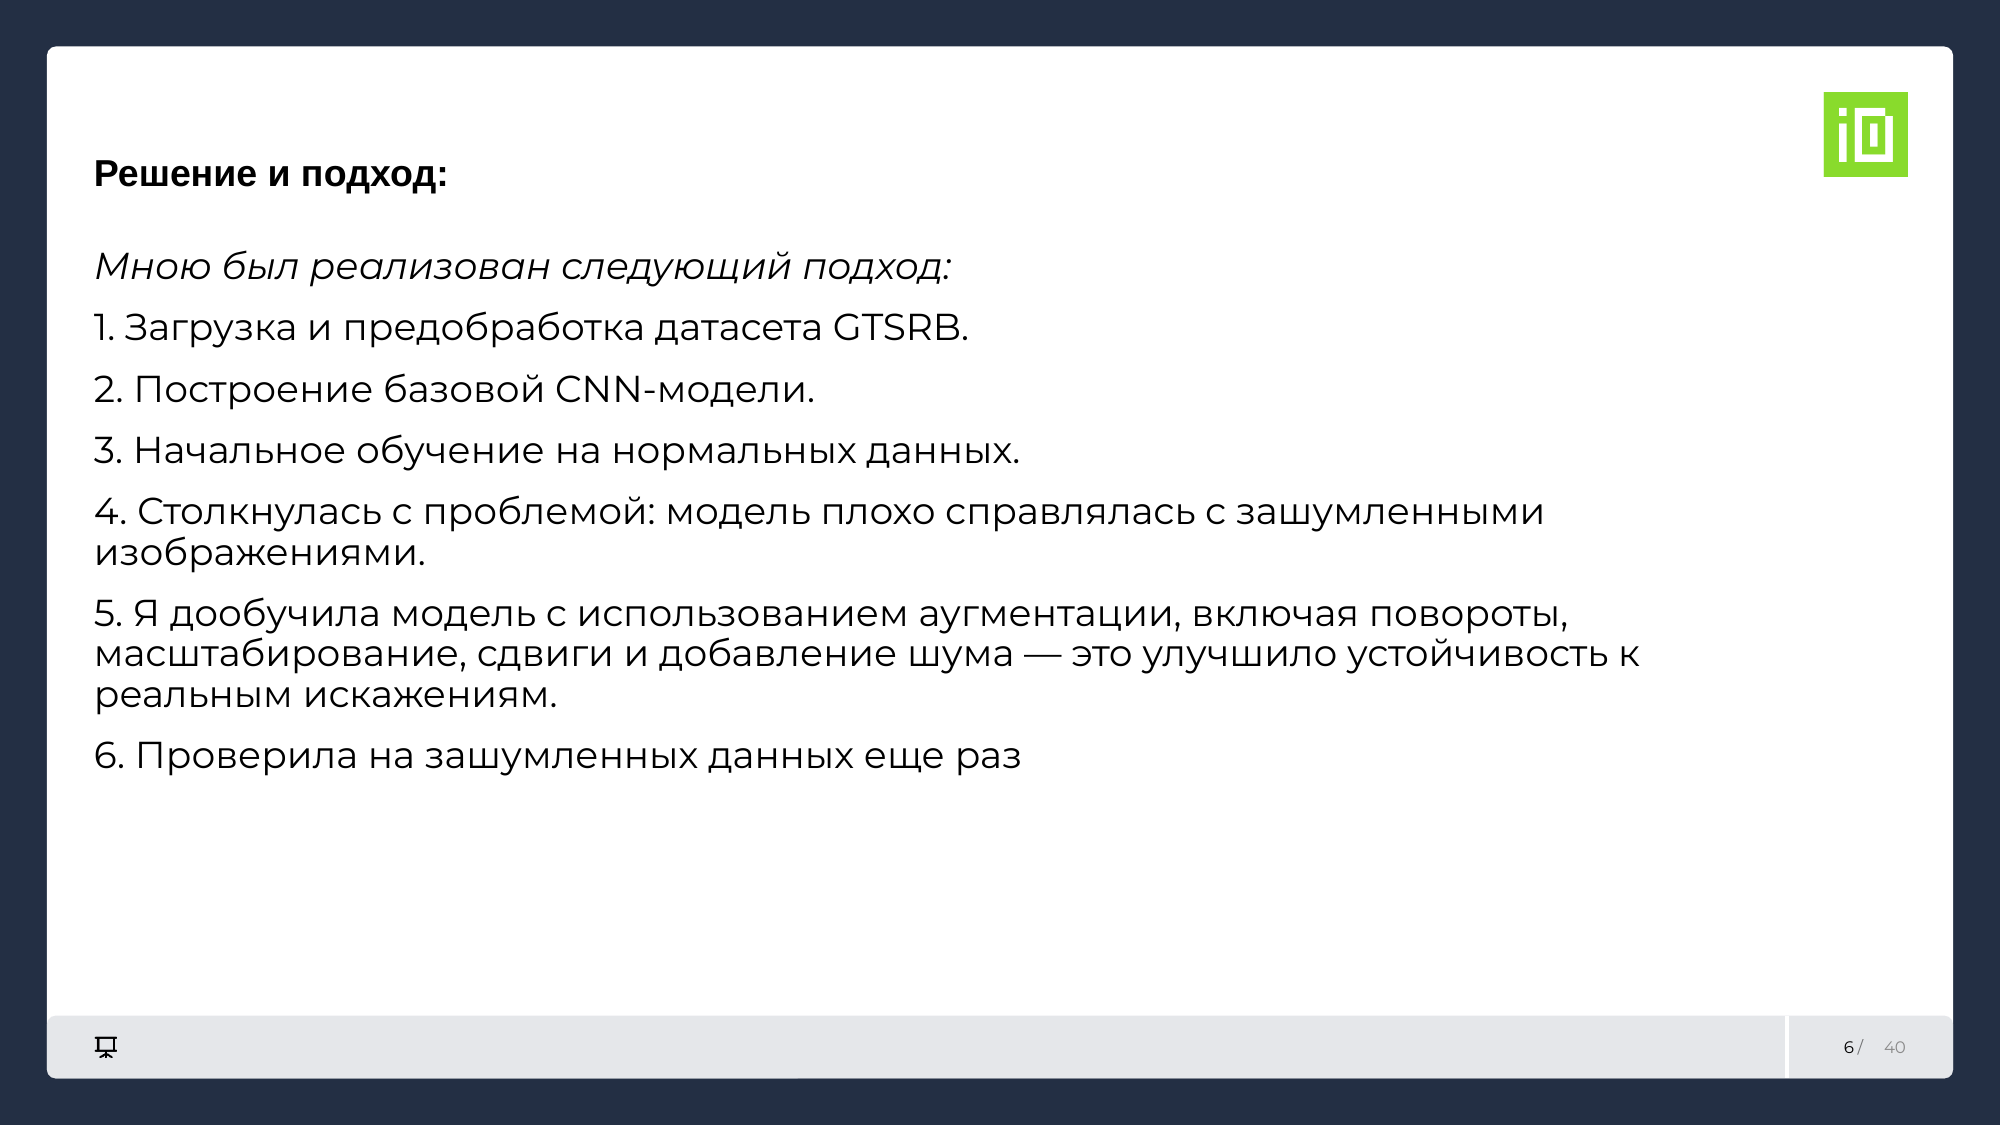

Решение и подход:
Мною был реализован следующий подход:
1. Загрузка и предобработка датасета GTSRB.
2. Построение базовой CNN-модели.
3. Начальное обучение на нормальных данных.
4. Столкнулась с проблемой: модель плохо справлялась с зашумленными изображениями.
5. Я дообучила модель с использованием аугментации, включая повороты, масштабирование, сдвиги и добавление шума — это улучшило устойчивость к реальным искажениям.
6. Проверила на зашумленных данных еще раз

6
40